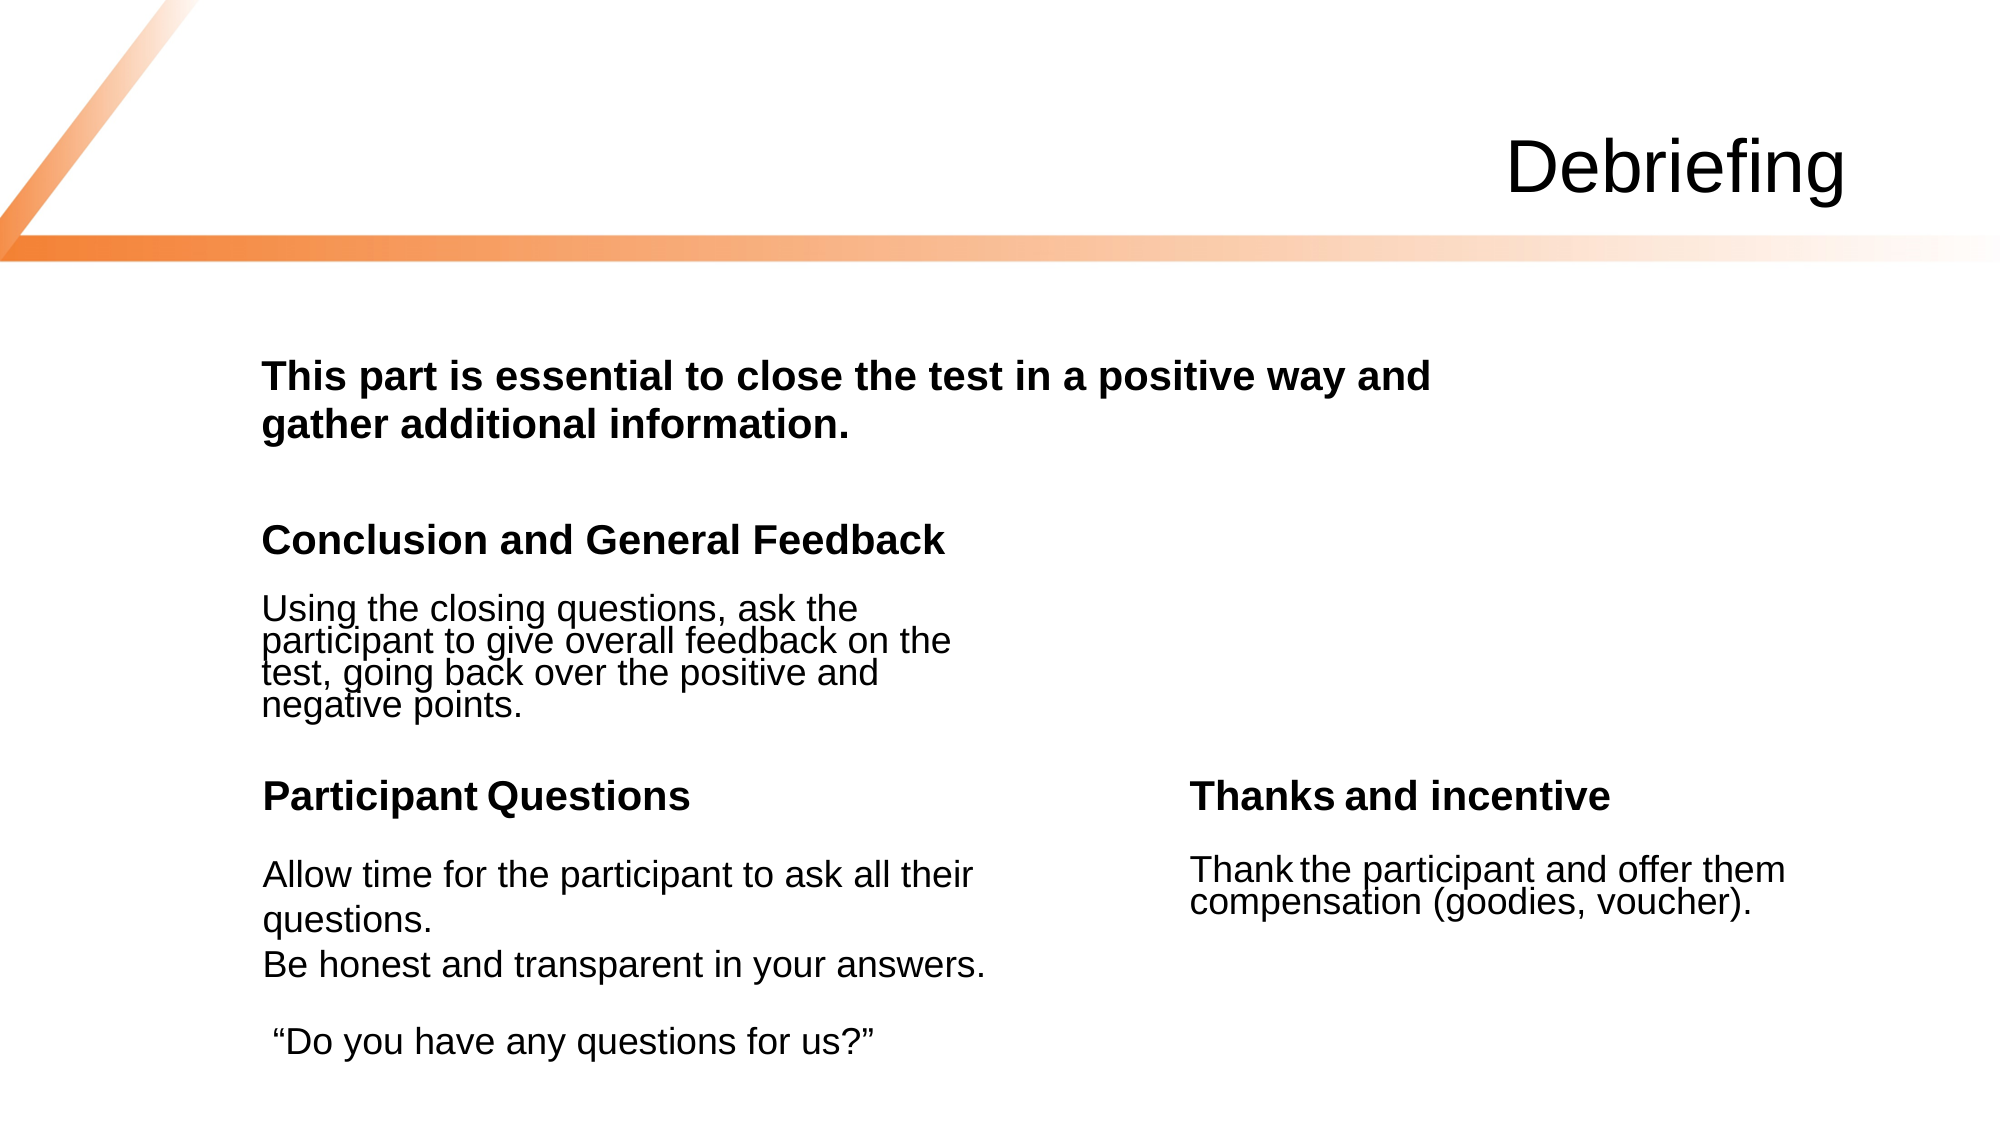

# Debriefing
This part is essential to close the test in a positive way and gather additional information.
Conclusion and General Feedback
Using the closing questions, ask the participant to give overall feedback on the test, going back over the positive and negative points.
Participant Questions
Thanks and incentive
Allow time for the participant to ask all their questions.
Be honest and transparent in your answers.
 “Do you have any questions for us?”
Thank the participant and offer them compensation (goodies, voucher).